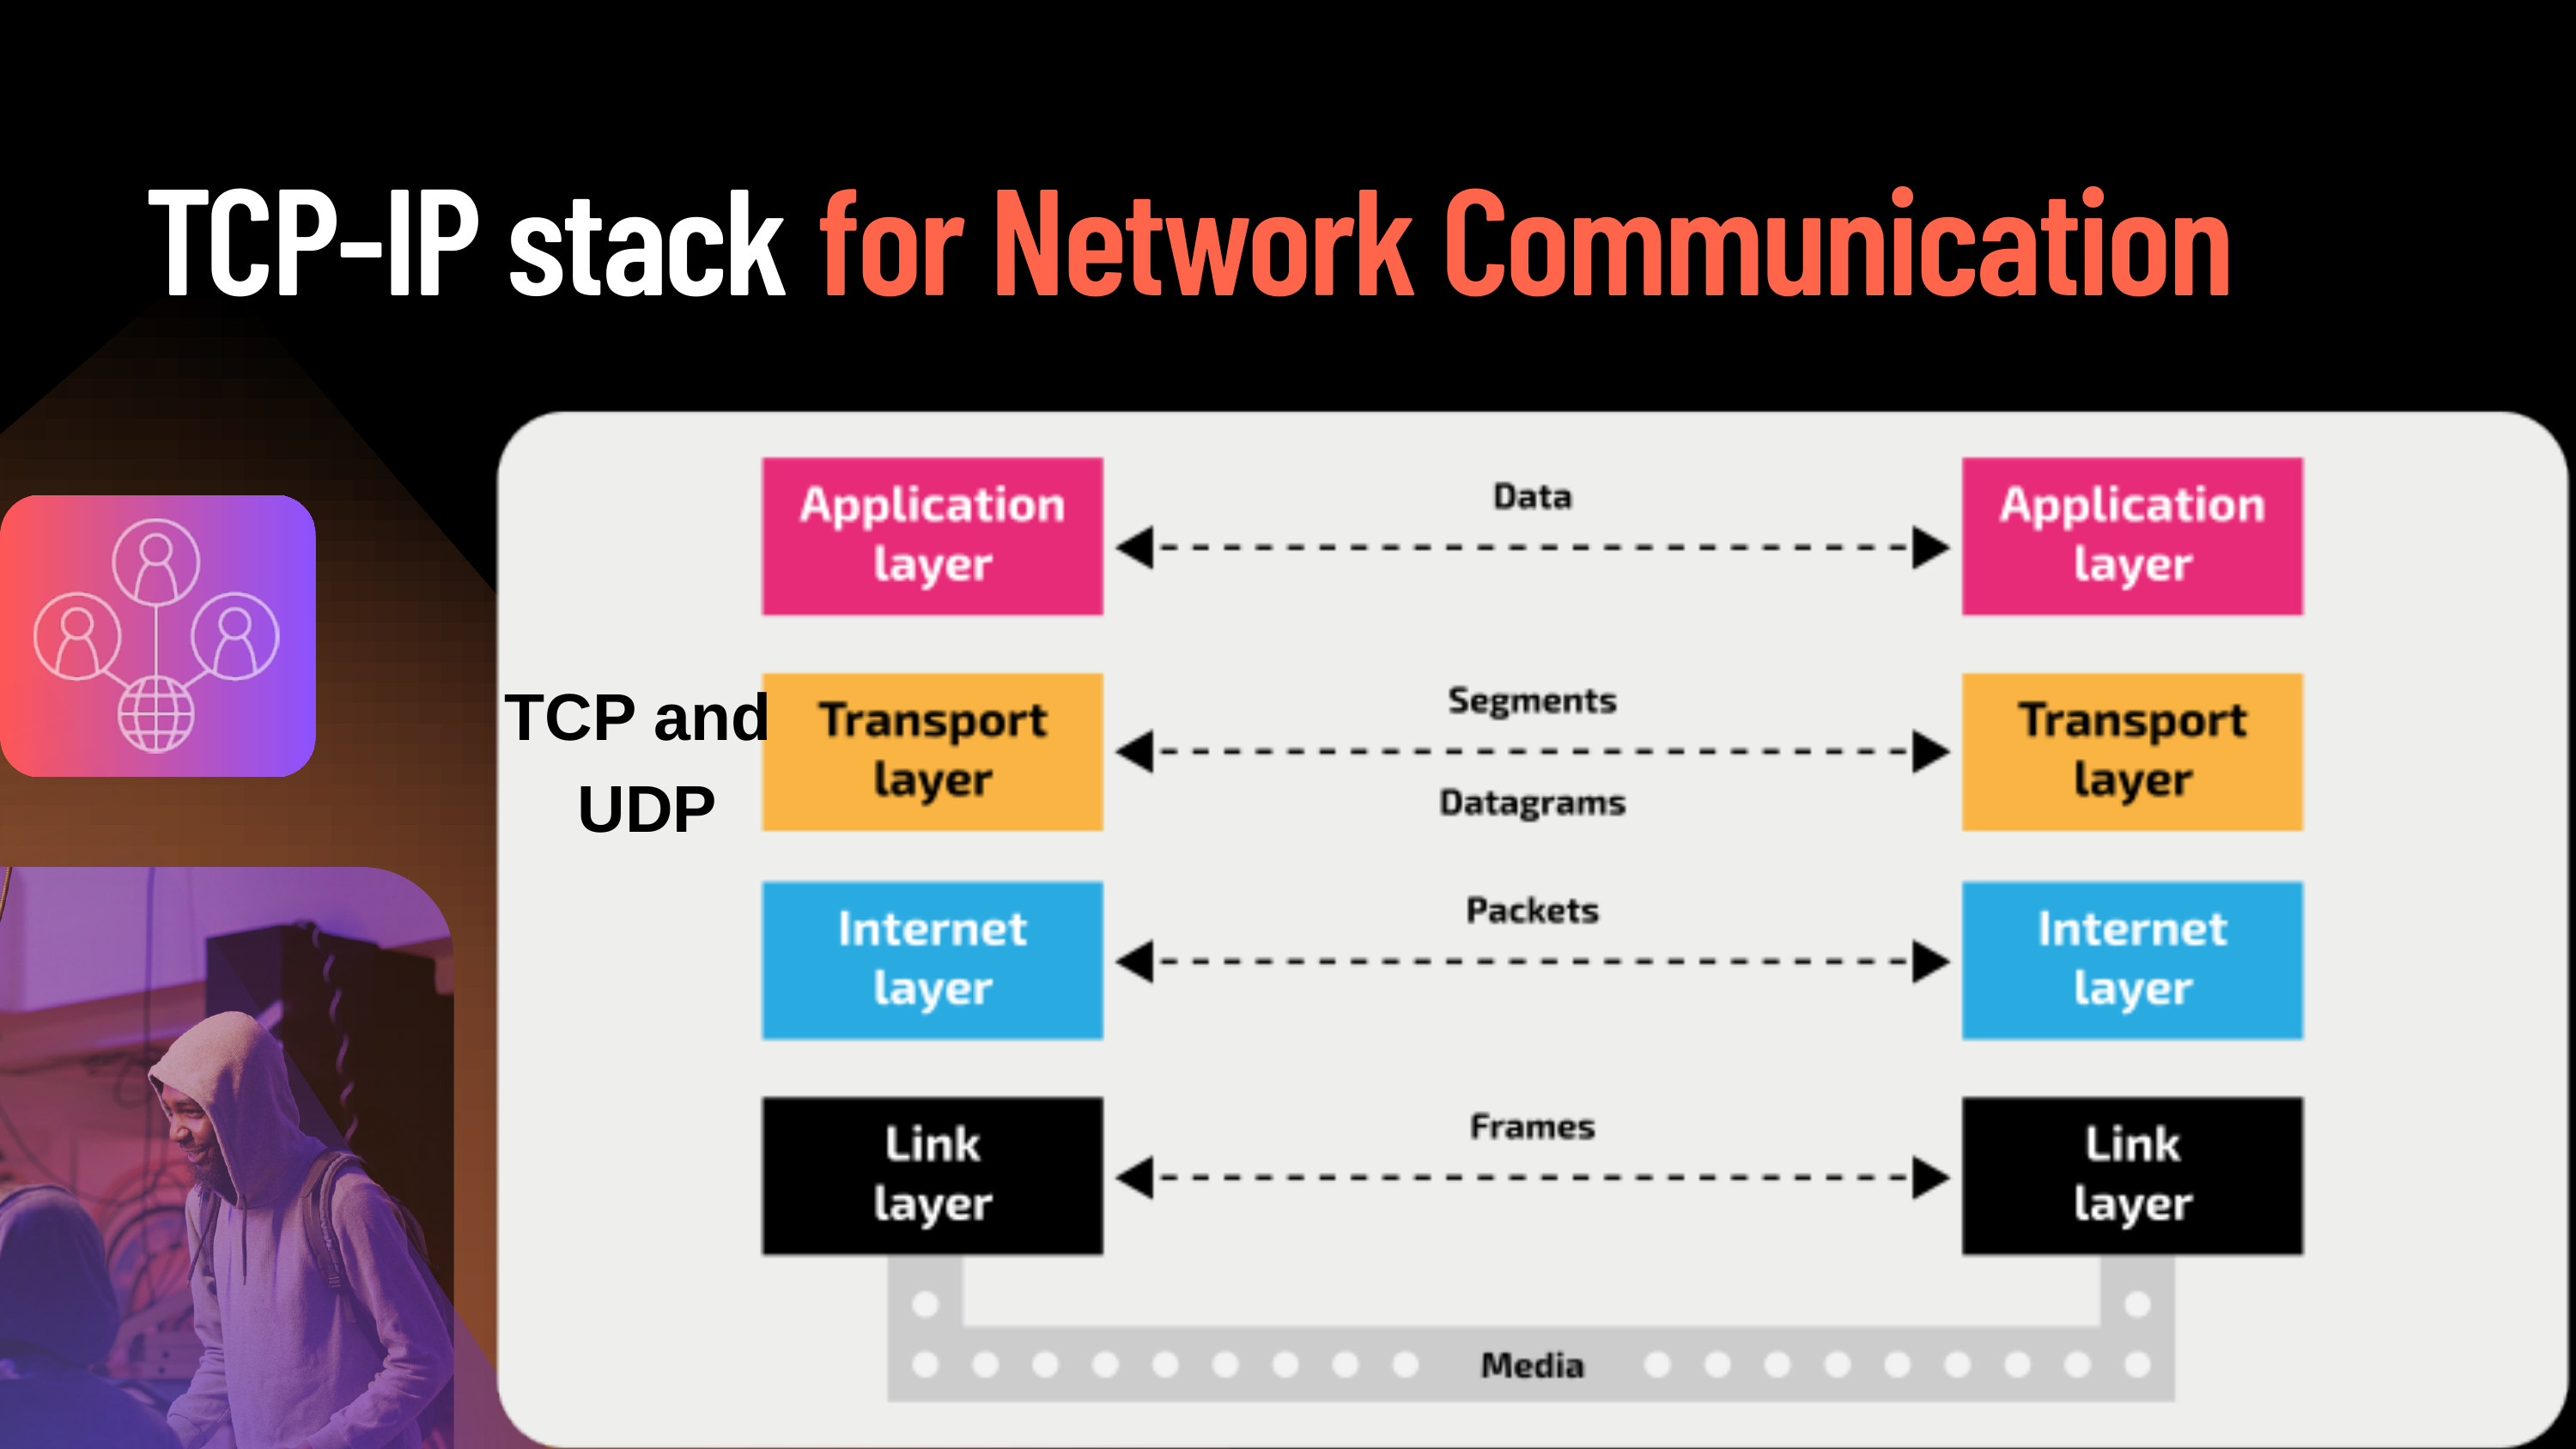

TCP-IP stack for Network Communication

TCP and
 UDP